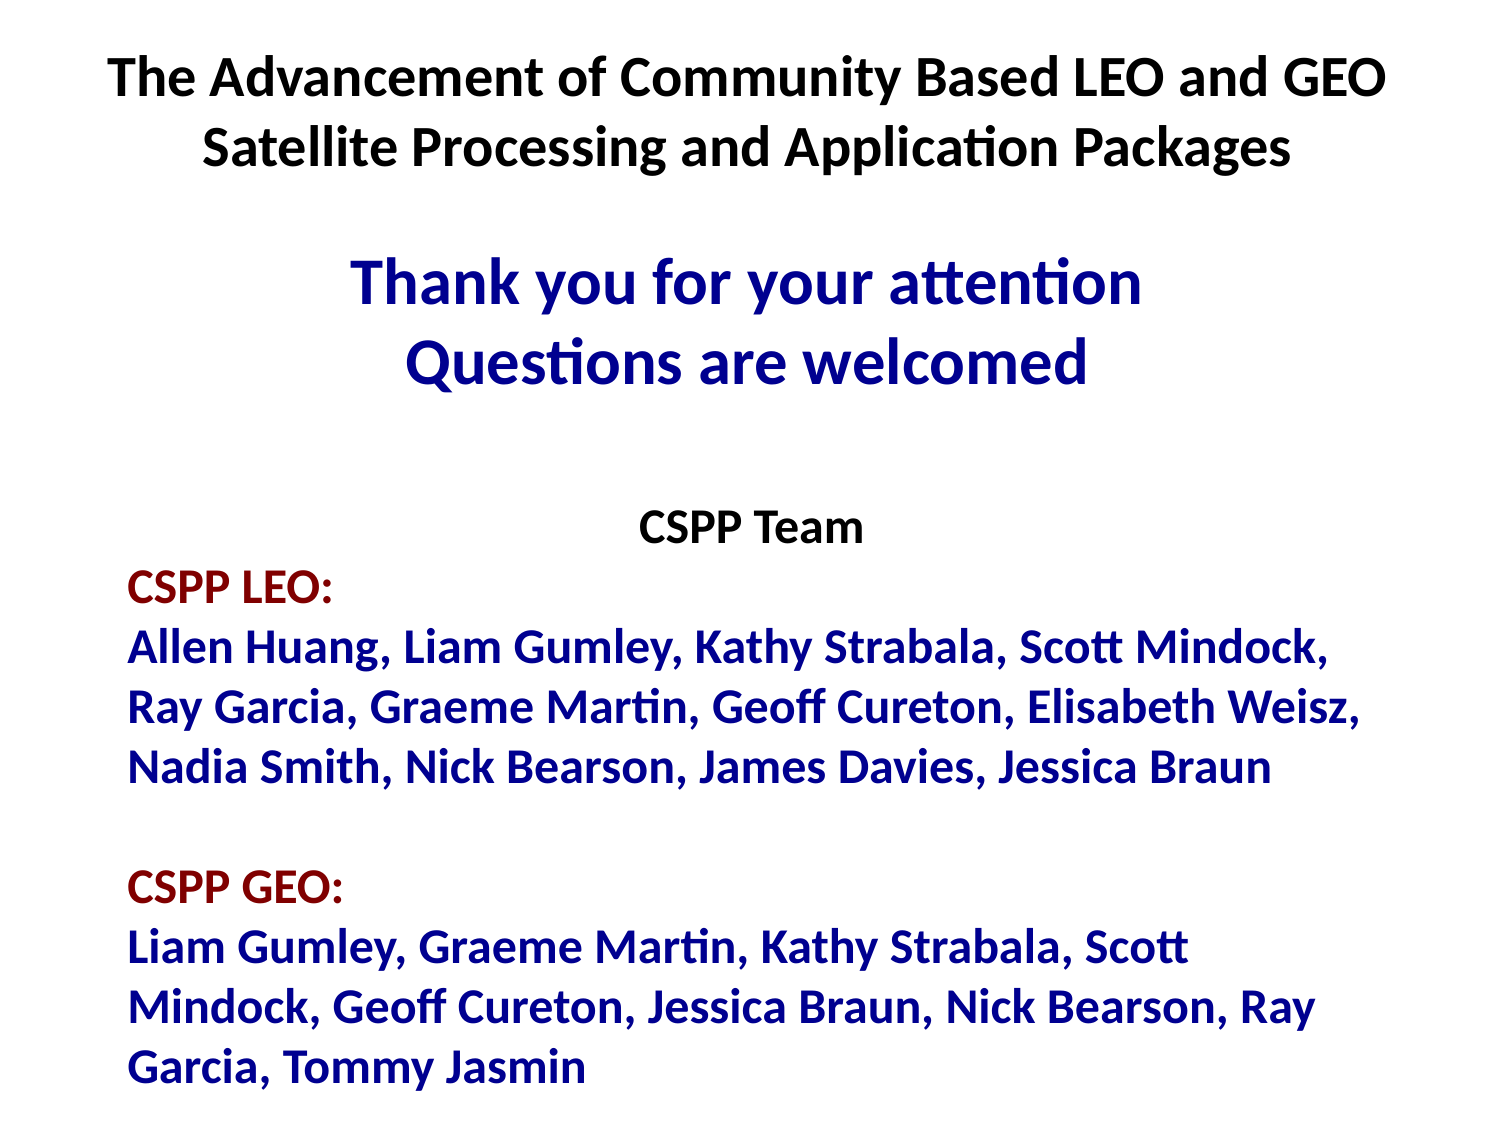

The Advancement of Community Based LEO and GEO Satellite Processing and Application Packages

Thank you for your attention
Questions are welcomed

CSPP Team
CSPP LEO:
Allen Huang, Liam Gumley, Kathy Strabala, Scott Mindock, Ray Garcia, Graeme Martin, Geoff Cureton, Elisabeth Weisz, Nadia Smith, Nick Bearson, James Davies, Jessica Braun

CSPP GEO:
Liam Gumley, Graeme Martin, Kathy Strabala, Scott Mindock, Geoff Cureton, Jessica Braun, Nick Bearson, Ray Garcia, Tommy Jasmin